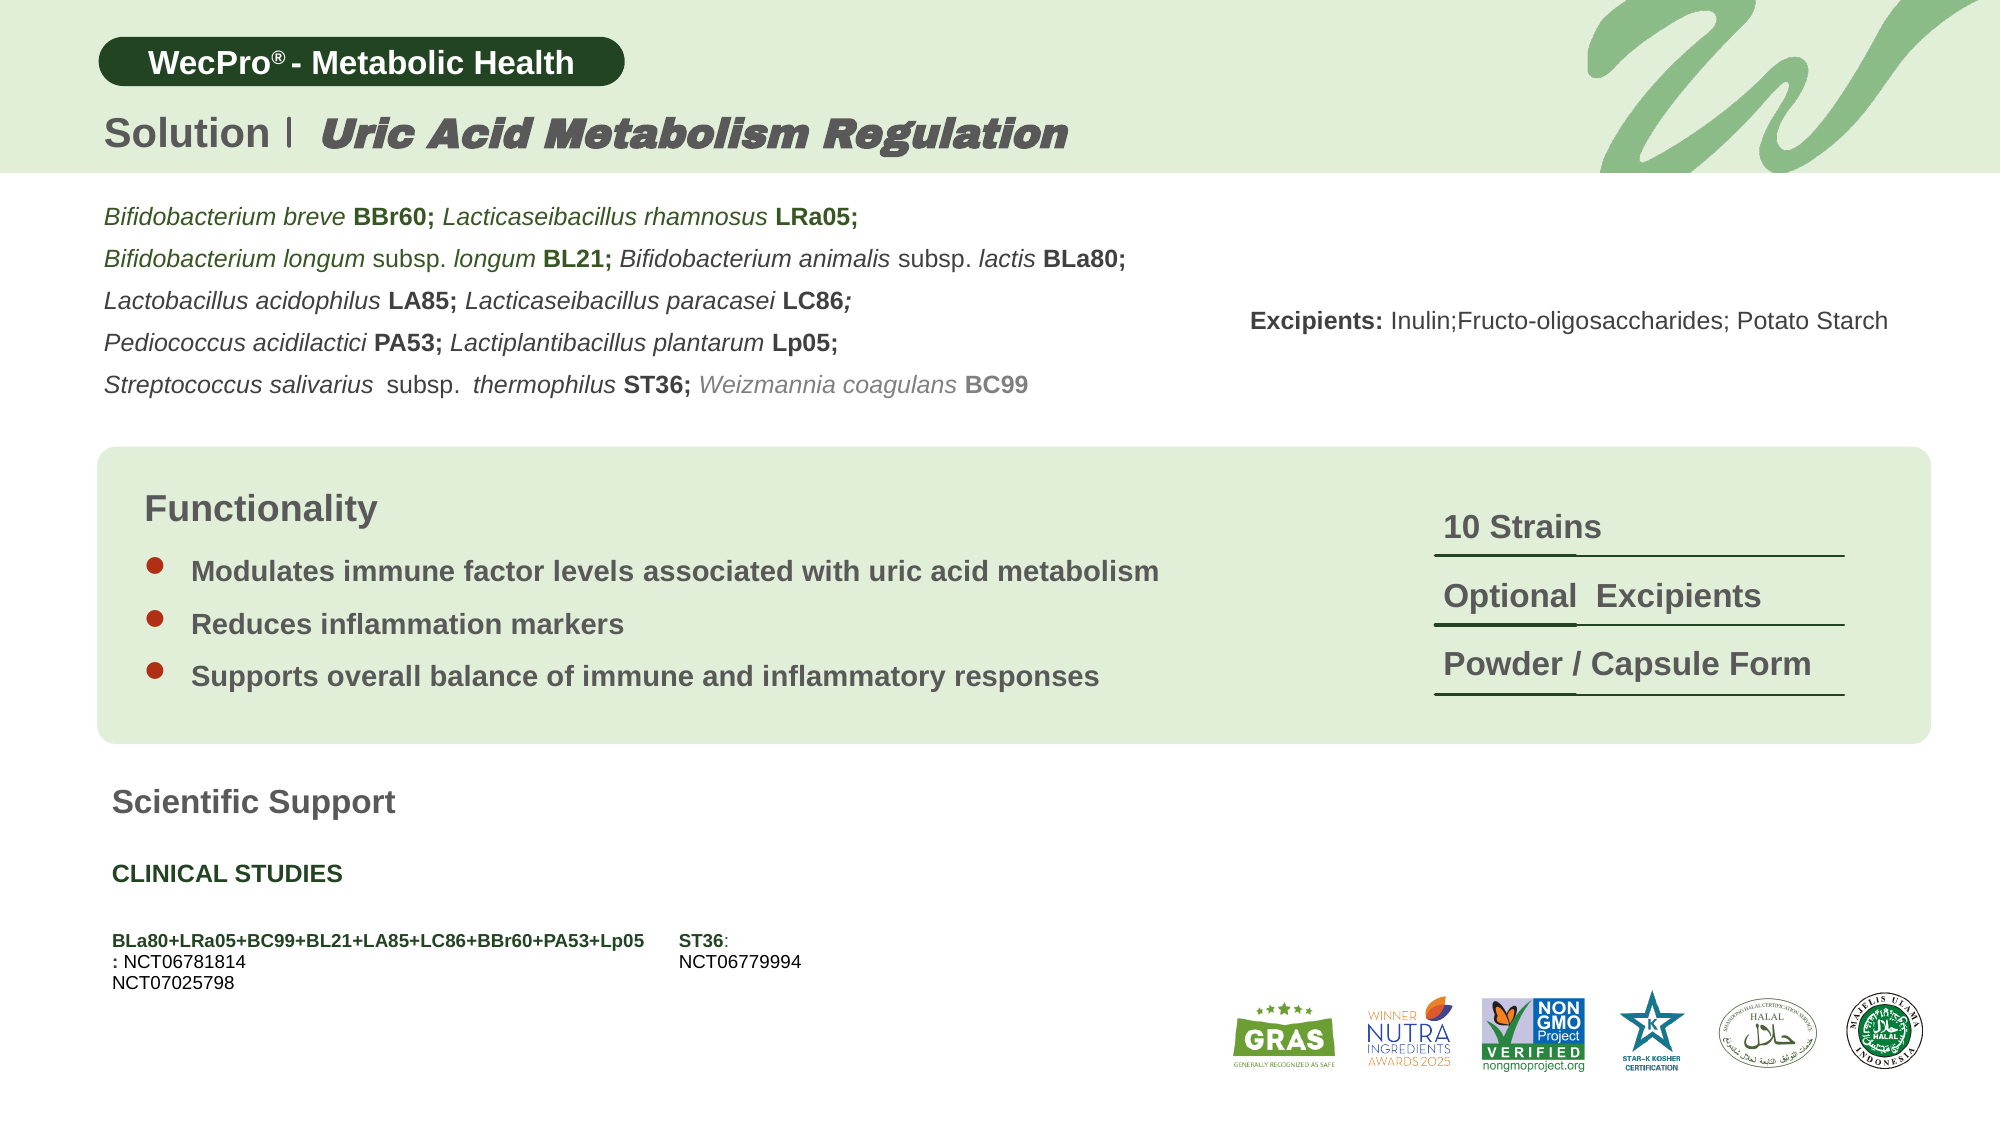

Solution
Uric Acid Metabolism Regulation
Bifidobacterium breve BBr60; Lacticaseibacillus rhamnosus LRa05;
Bifidobacterium longum subsp. longum BL21; Bifidobacterium animalis subsp. lactis BLa80;
Lactobacillus acidophilus LA85; Lacticaseibacillus paracasei LC86;
Pediococcus acidilactici PA53; Lactiplantibacillus plantarum Lp05;
Streptococcus salivarius subsp. thermophilus ST36; Weizmannia coagulans BC99

  Excipients: Inulin;Fructo-oligosaccharides; Potato Starch

Functionality
10 Strains
Modulates immune factor levels associated with uric acid metabolism
Reduces inflammation markers
Supports overall balance of immune and inflammatory responses

Optional  Excipients
Powder / Capsule Form
Scientific Support
CLINICAL STUDIES
| BLa80+LRa05+BC99+BL21+LA85+LC86+BBr60+PA53+Lp05: NCT06781814 NCT07025798 | ST36: NCT06779994 |
| --- | --- |
|  |  |
|  |  |
|  |  |